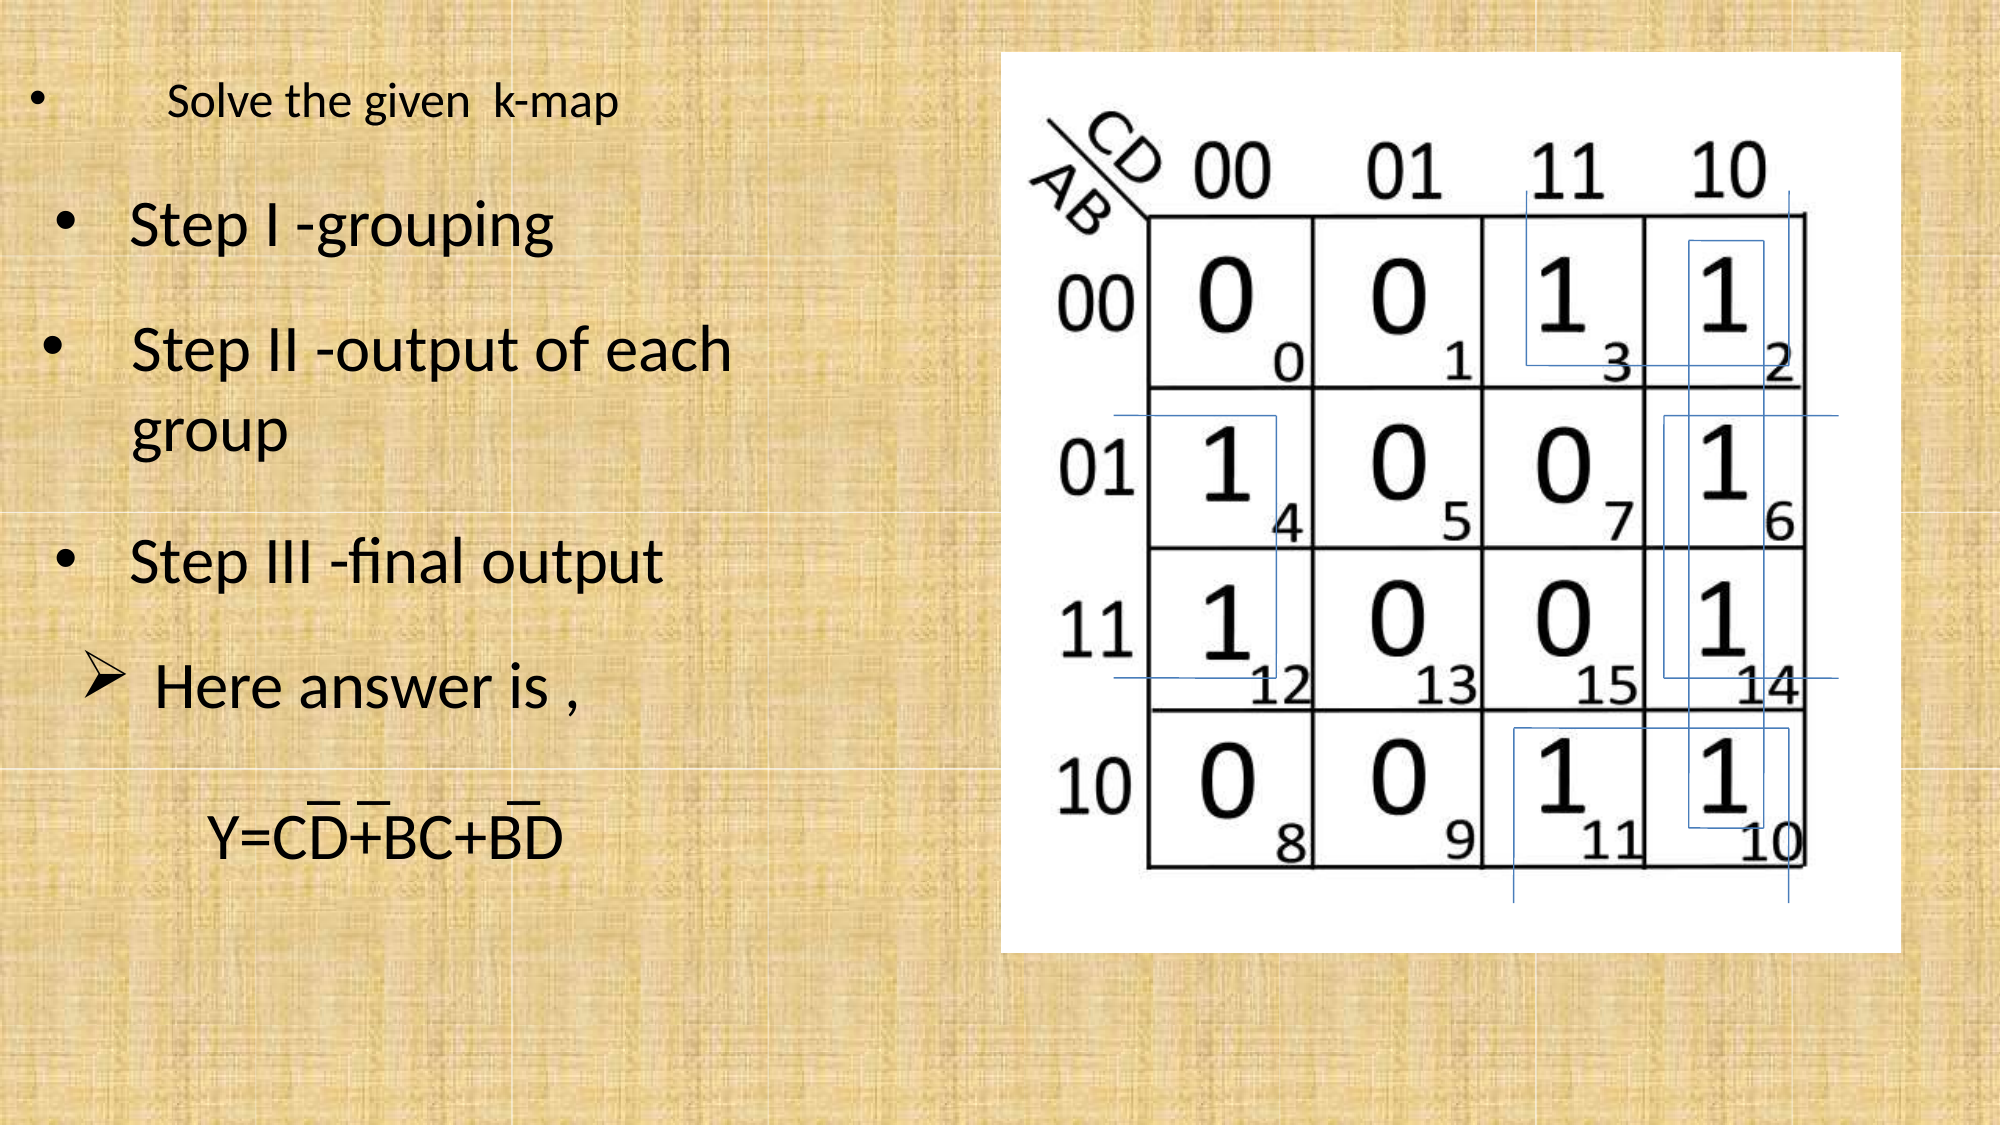

Solve the given  k-map
Step I -grouping
Step II -output of each group
Step III -final output
Here answer is ,
_	_	_  Y=CD+BC+BD